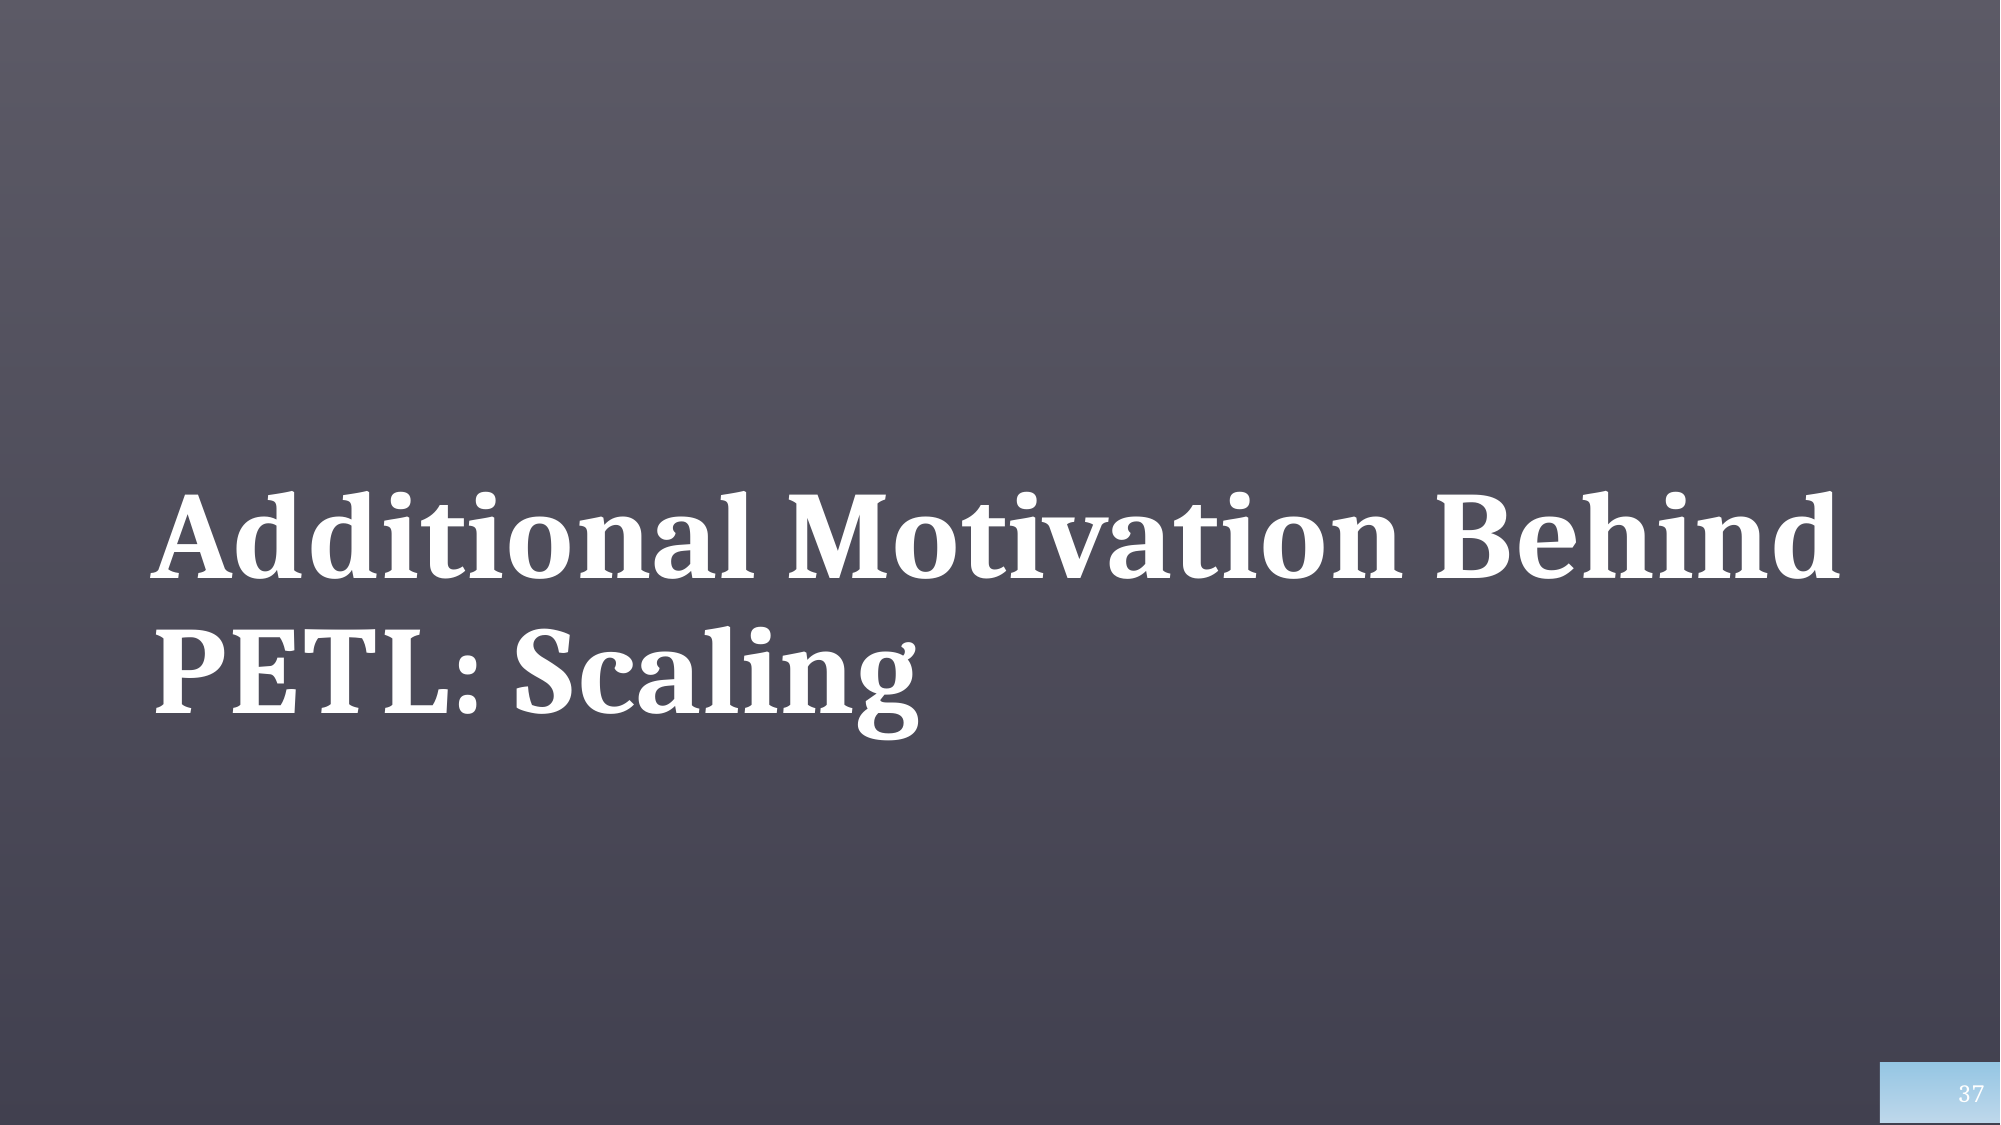

# Additional Motivation Behind PETL: Scaling
37